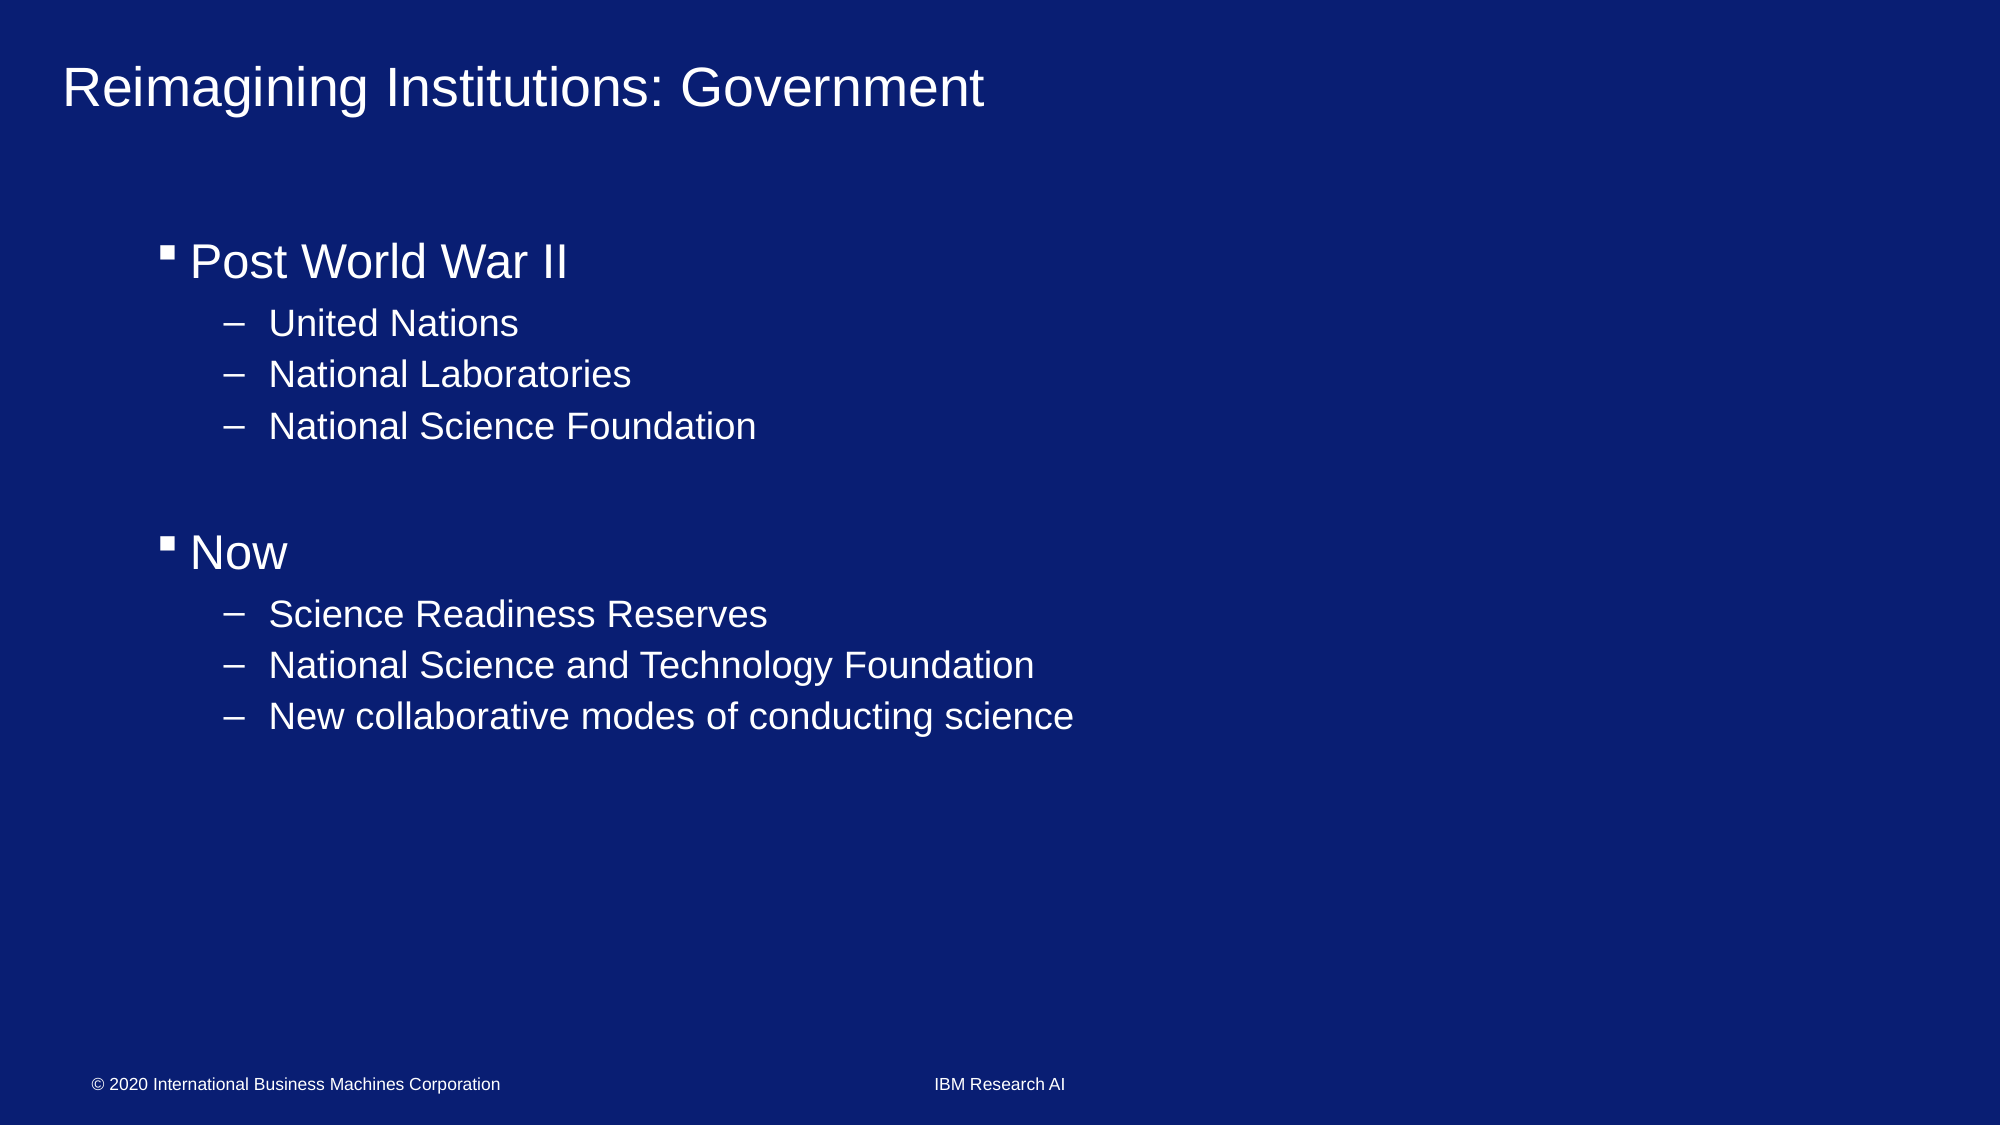

# Reimagining Institutions: Government
Post World War II
United Nations
National Laboratories
National Science Foundation

Now
Science Readiness Reserves
National Science and Technology Foundation
New collaborative modes of conducting science